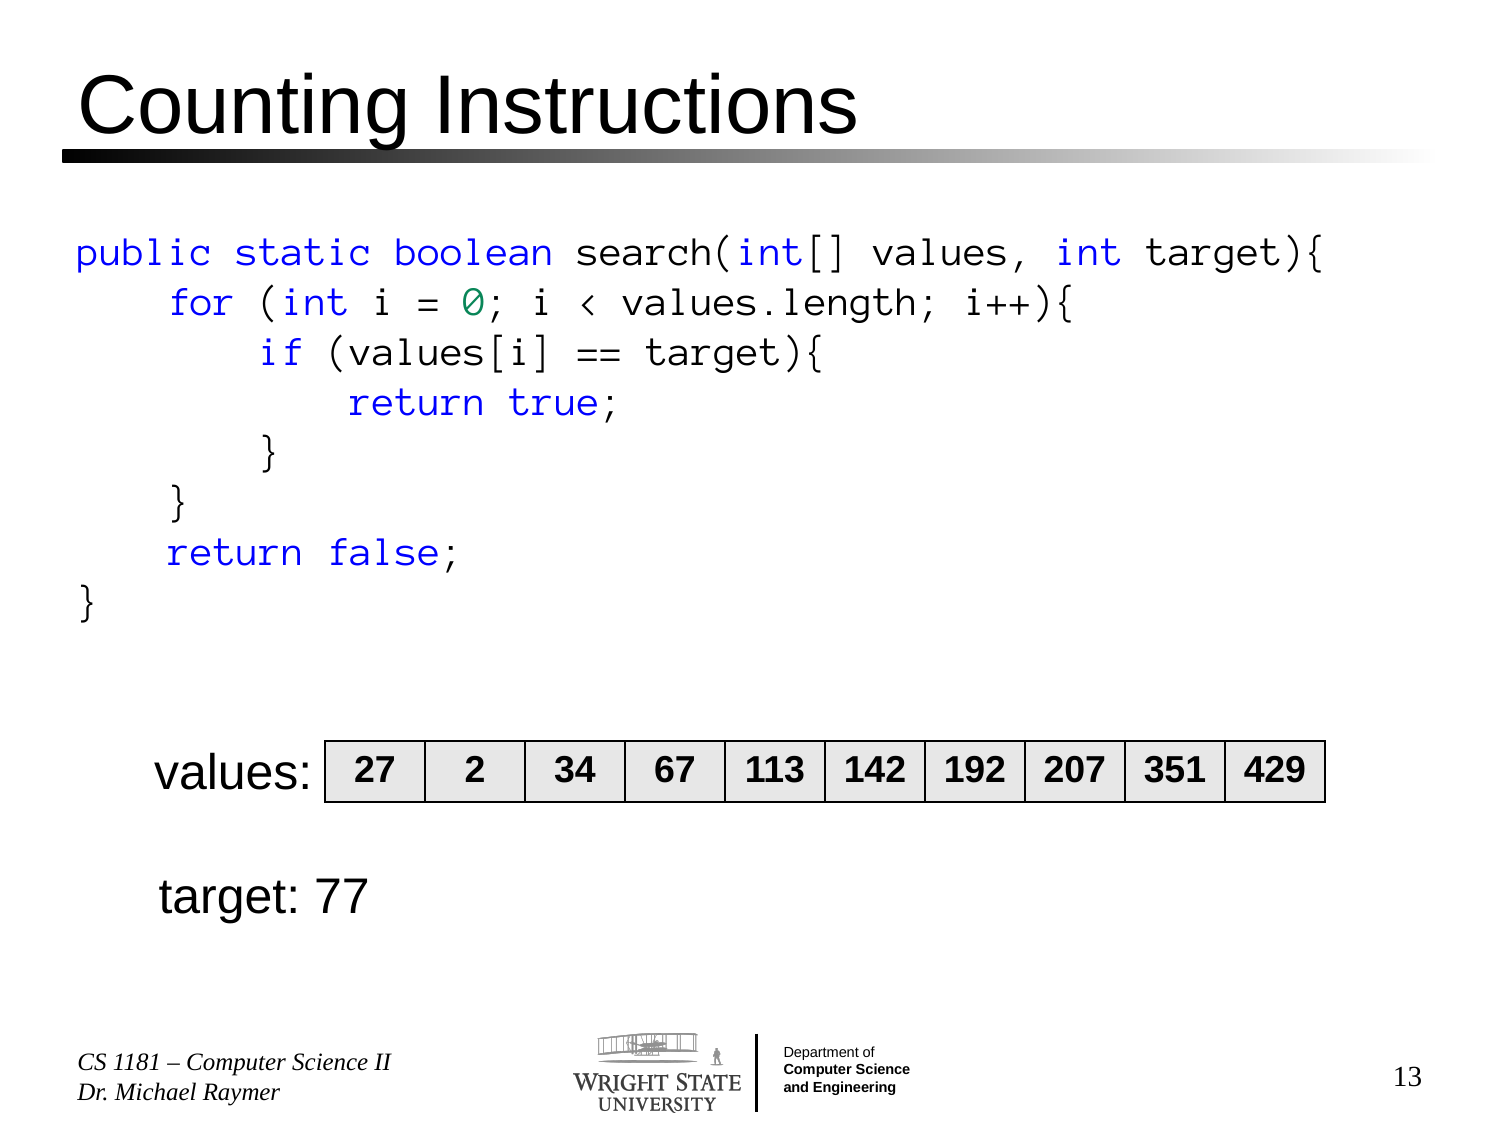

# Counting Instructions

public static boolean search(int[] values, int target){
    for (int i = 0; i < values.length; i++){
        if (values[i] == target){
            return true;
        }
    }
    return false;
}
values:
| 27 | 2 | 34 | 67 | 113 | 142 | 192 | 207 | 351 | 429 |
| --- | --- | --- | --- | --- | --- | --- | --- | --- | --- |
target: 77
CS 1181 – Computer Science II    Dr. Michael Raymer
13